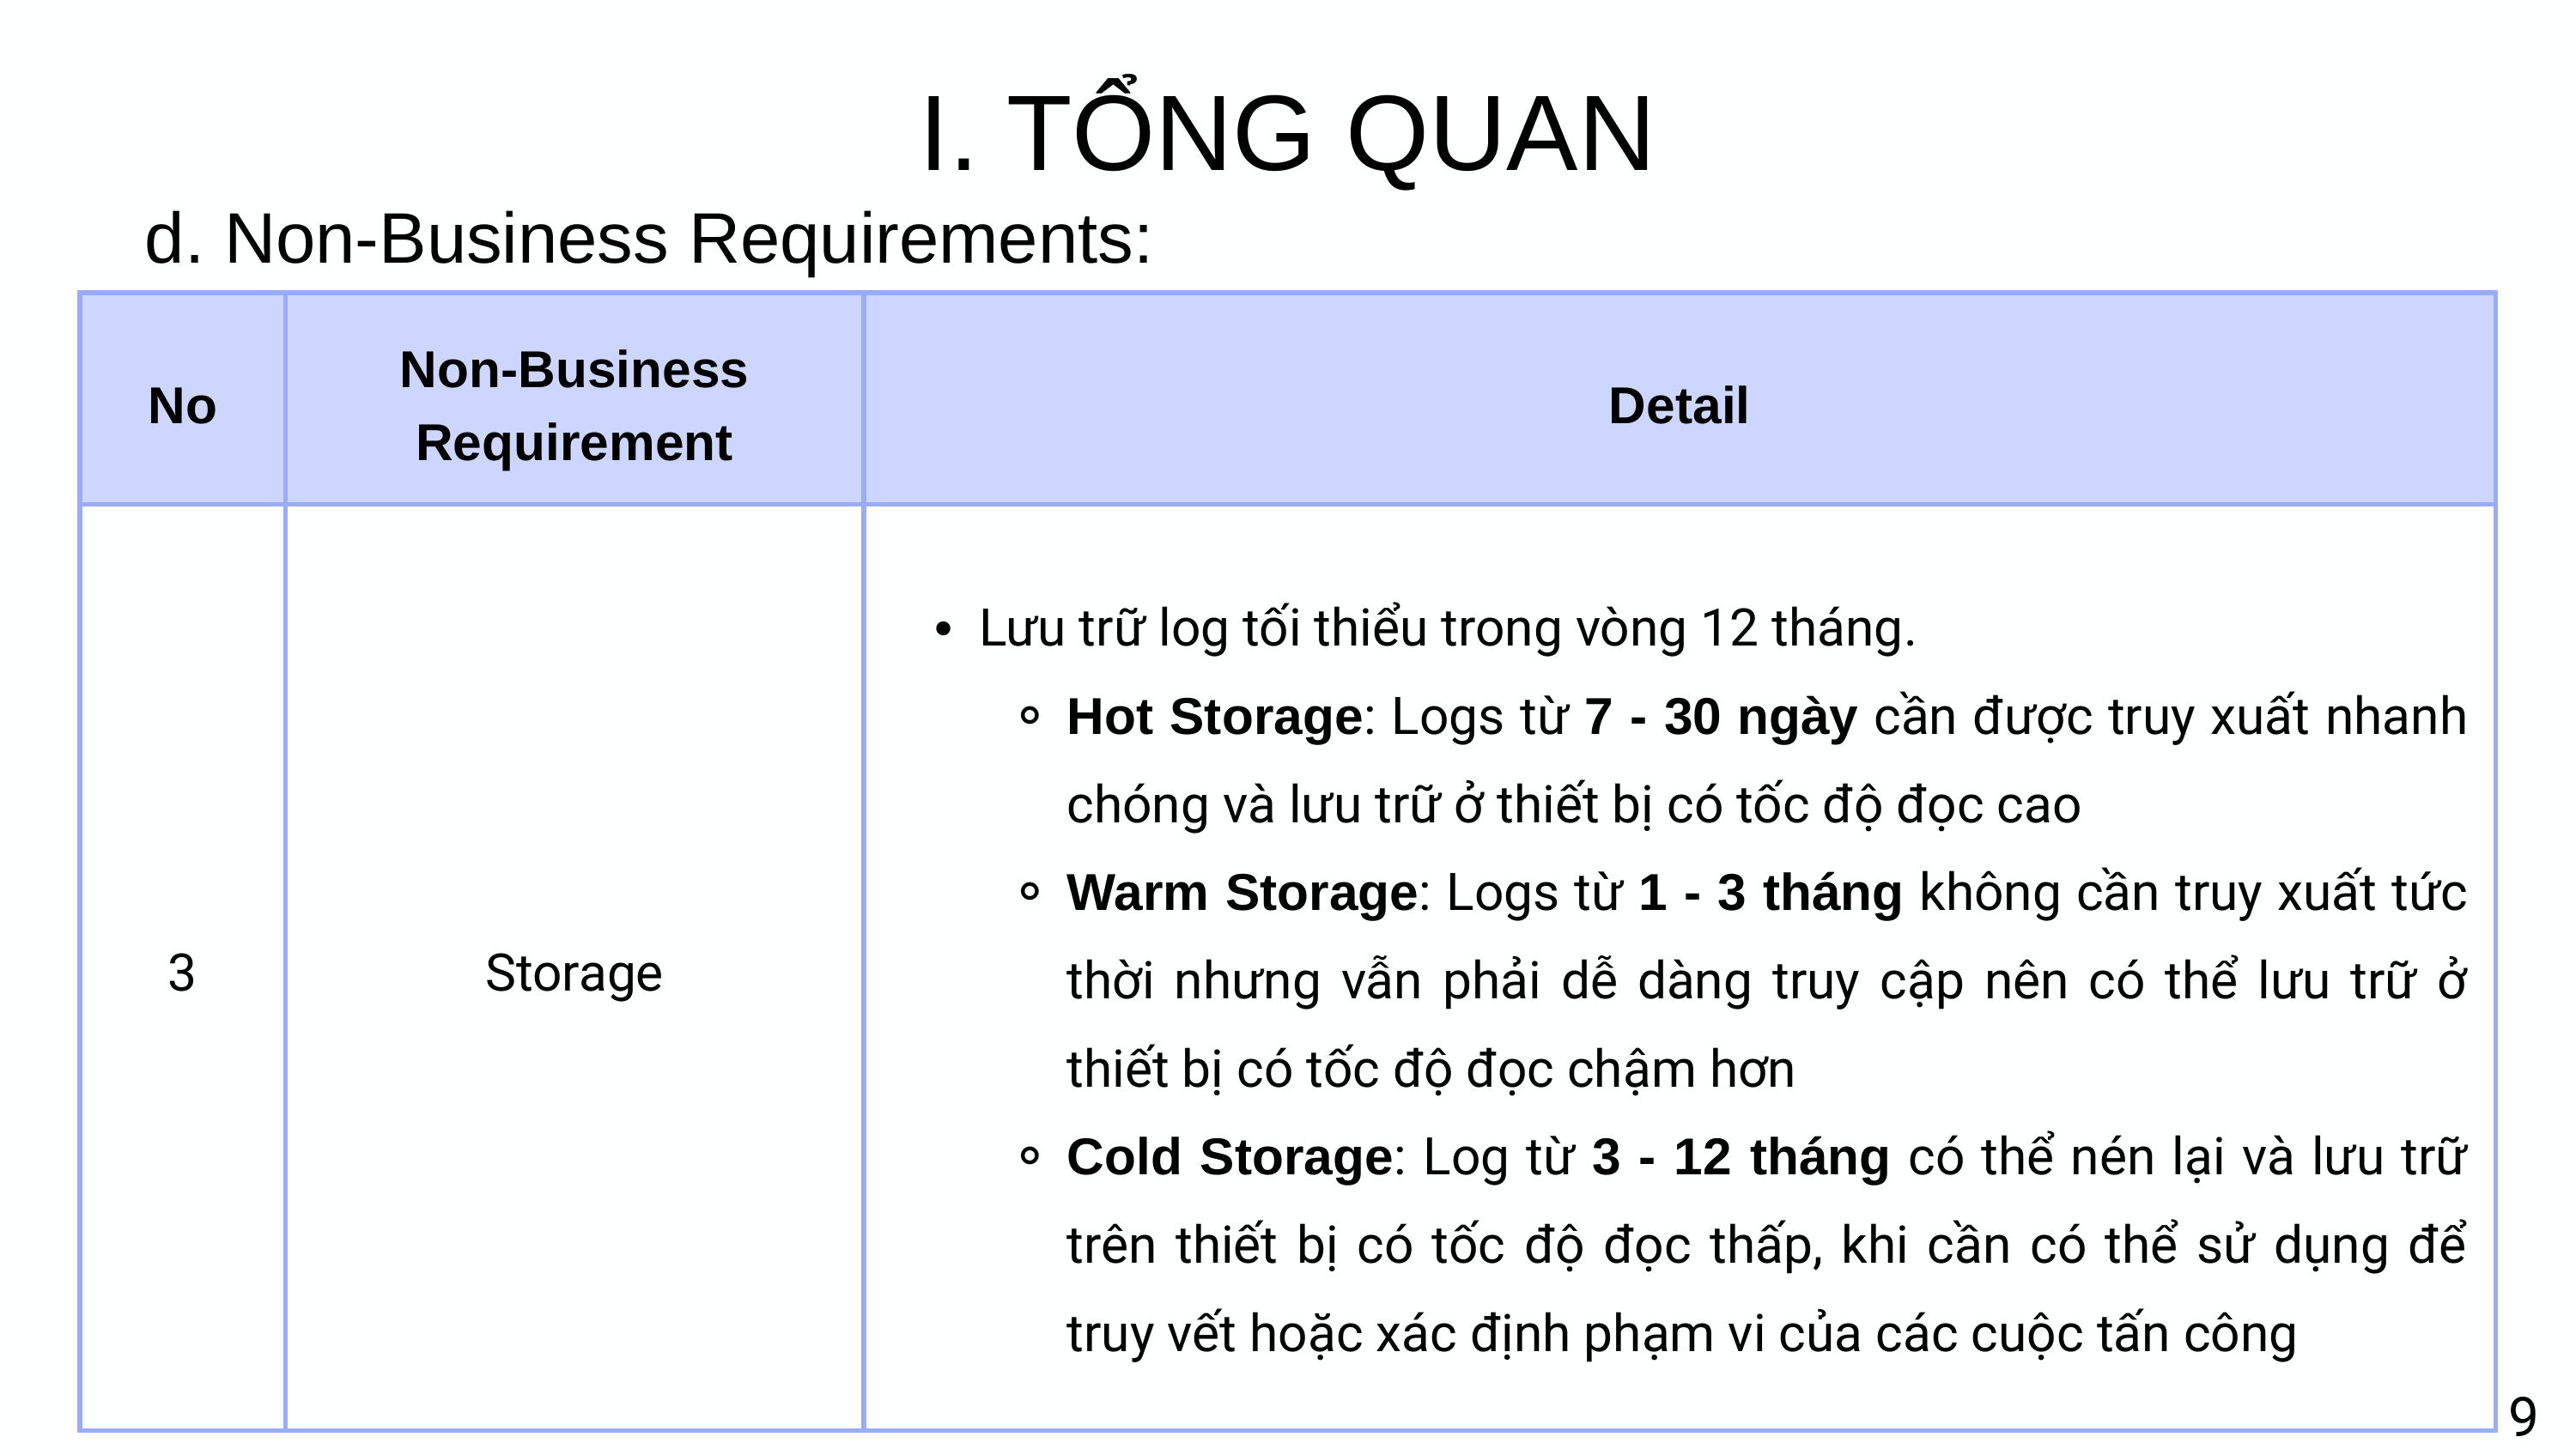

I. TỔNG QUAN
d. Non-Business Requirements:
| No | Non-Business Requirement | Detail |
| --- | --- | --- |
| 3 | Storage | Lưu trữ log tối thiểu trong vòng 12 tháng. Hot Storage: Logs từ 7 - 30 ngày cần được truy xuất nhanh chóng và lưu trữ ở thiết bị có tốc độ đọc cao Warm Storage: Logs từ 1 - 3 tháng không cần truy xuất tức thời nhưng vẫn phải dễ dàng truy cập nên có thể lưu trữ ở thiết bị có tốc độ đọc chậm hơn Cold Storage: Log từ 3 - 12 tháng có thể nén lại và lưu trữ trên thiết bị có tốc độ đọc thấp, khi cần có thể sử dụng để truy vết hoặc xác định phạm vi của các cuộc tấn công |
9